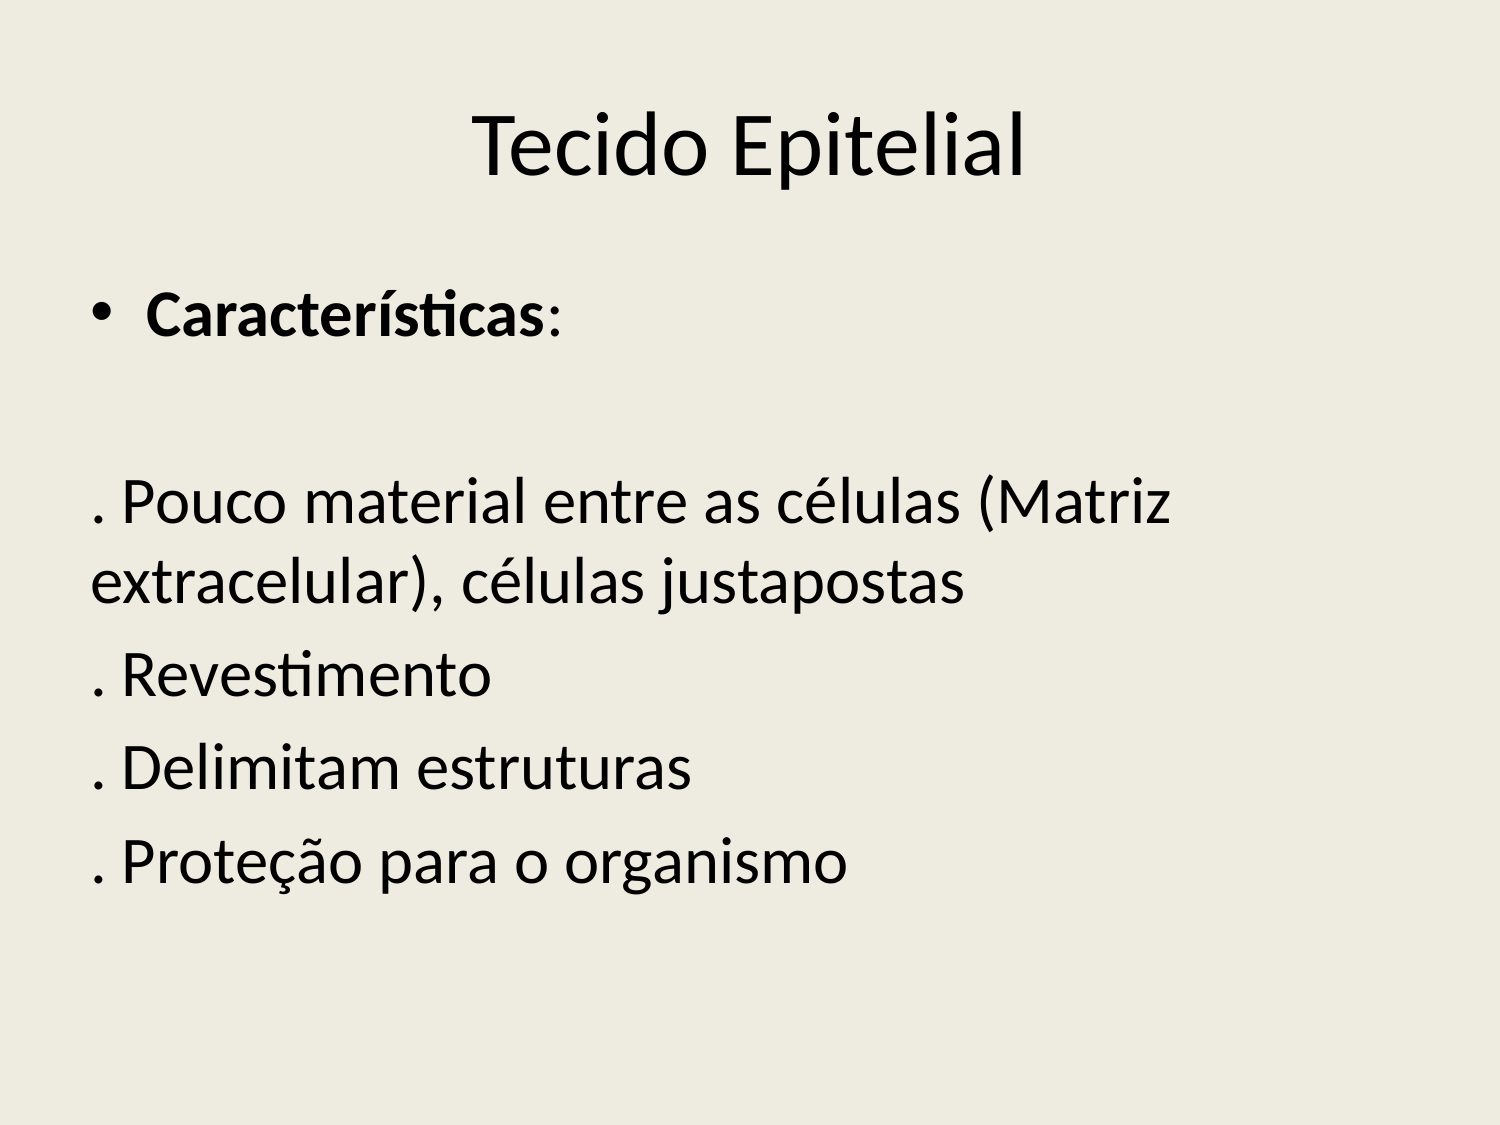

# Tecido Epitelial
Características:

. Pouco material entre as células (Matriz extracelular), células justapostas
. Revestimento
. Delimitam estruturas
. Proteção para o organismo